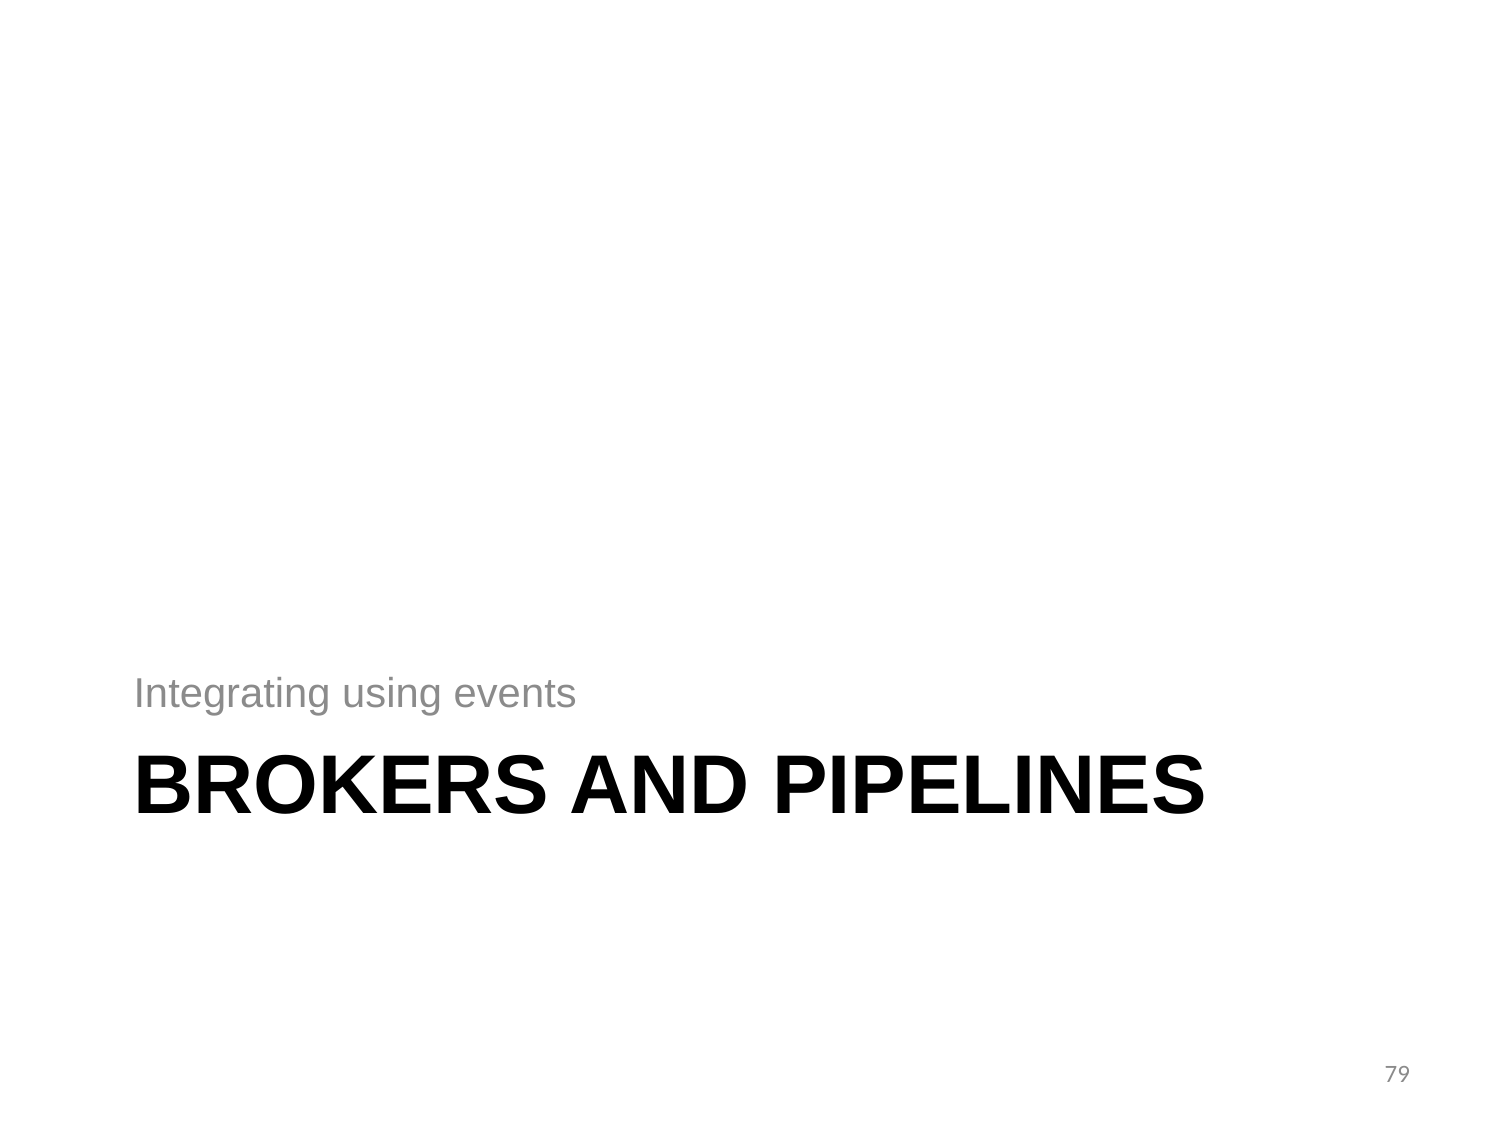

Integrating using events
# Brokers and Pipelines
79